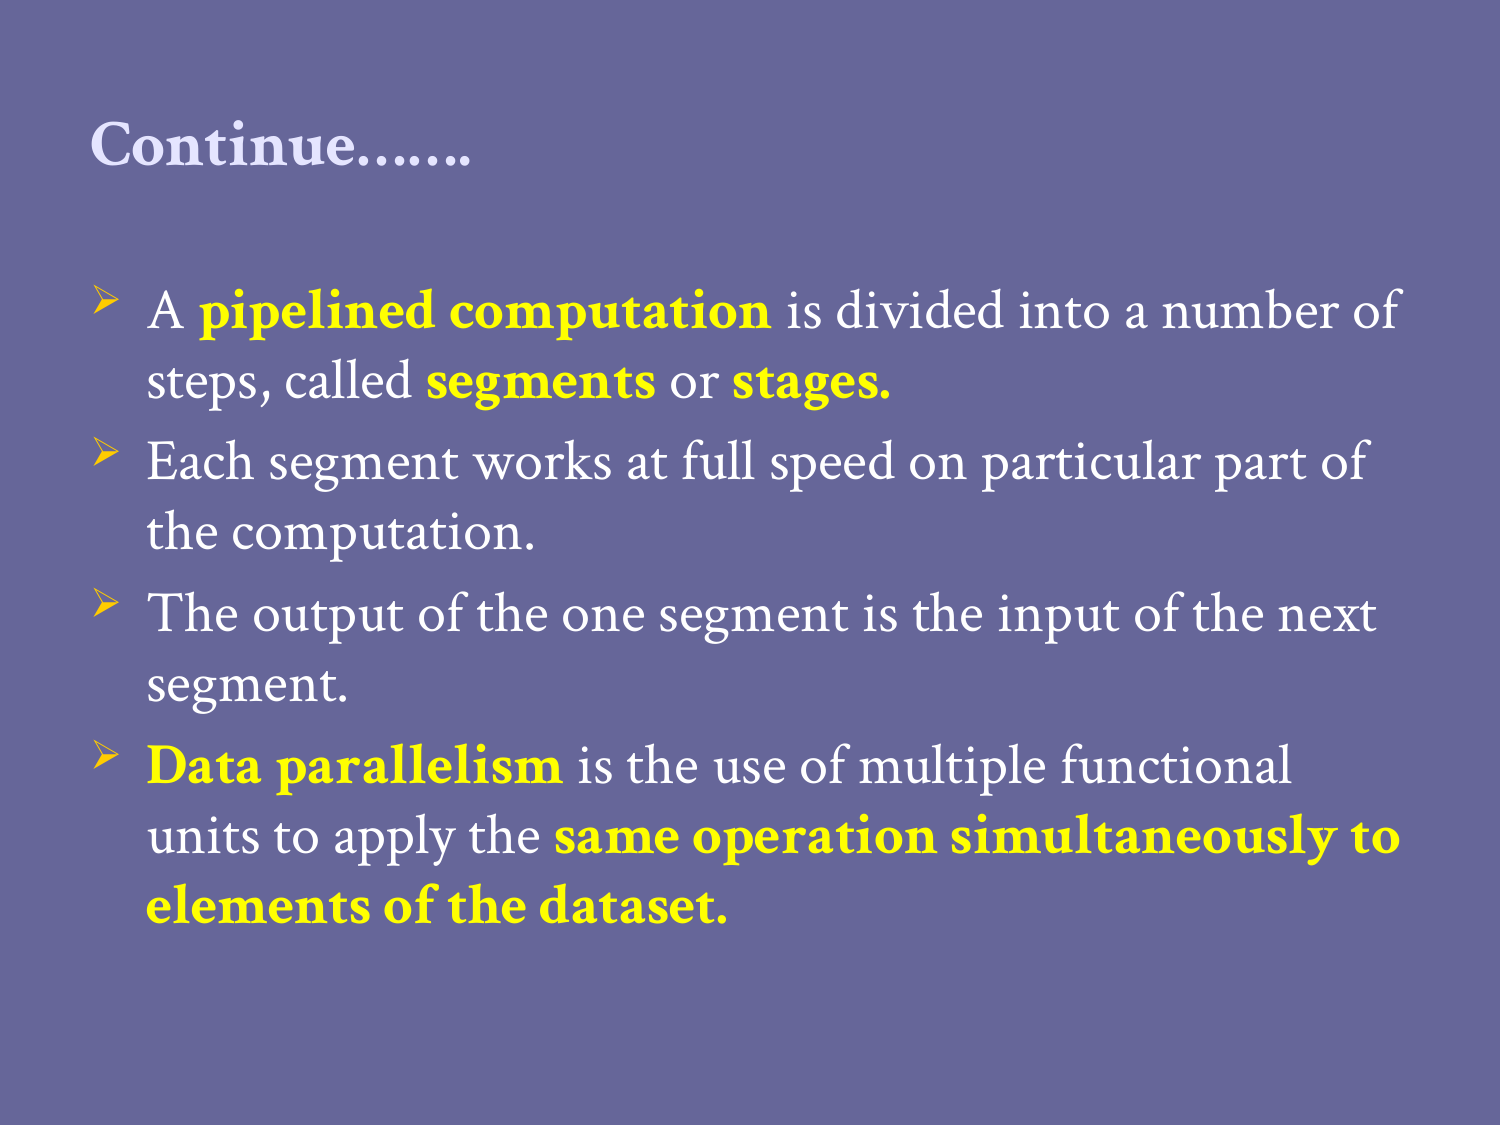

Continue…….
A pipelined computation is divided into a number of steps, called segments or stages.
Each segment works at full speed on particular part of the computation.
The output of the one segment is the input of the next segment.
Data parallelism is the use of multiple functional units to apply the same operation simultaneously to elements of the dataset.